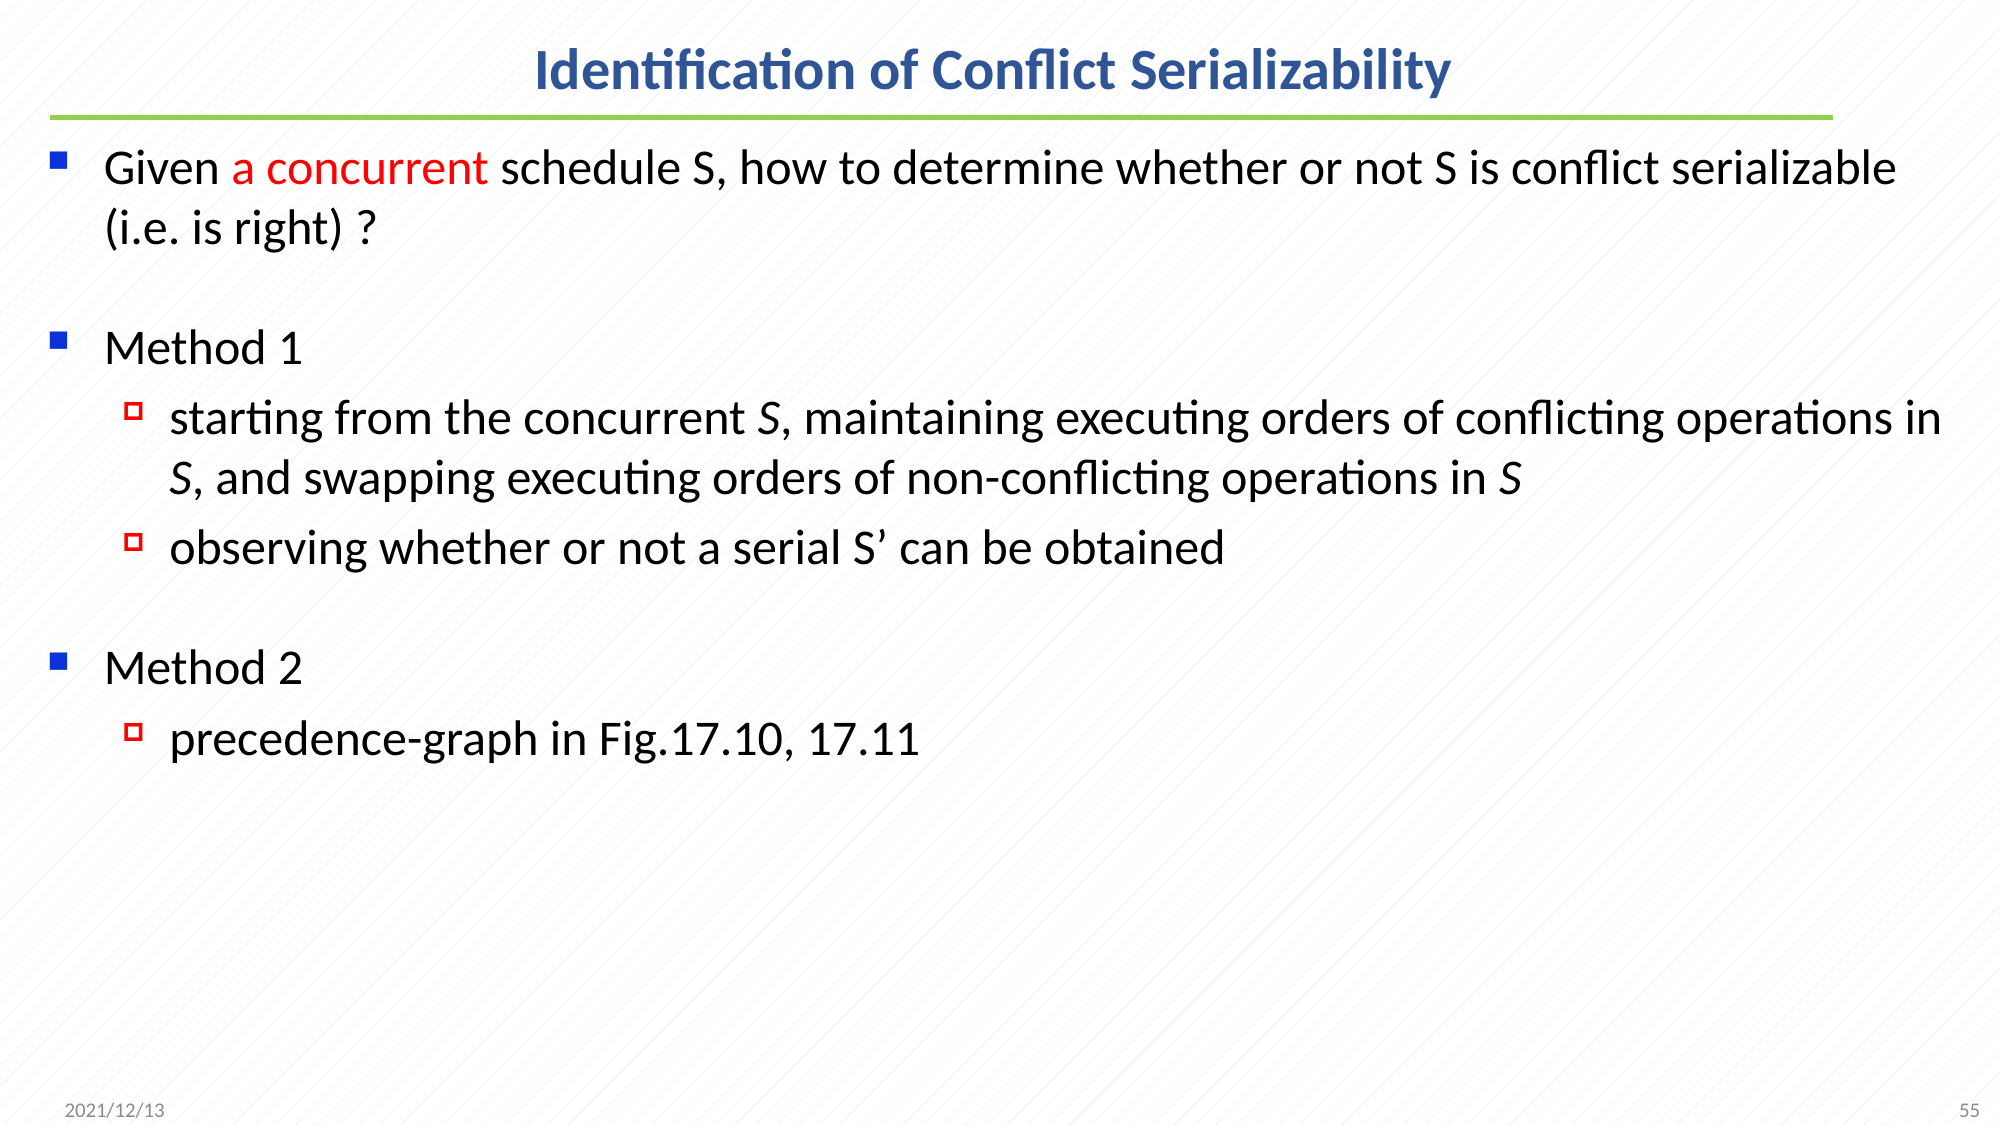

# Identification of Conflict Serializability
Given a concurrent schedule S, how to determine whether or not S is conflict serializable (i.e. is right) ?

Method 1
starting from the concurrent S, maintaining executing orders of conflicting operations in S, and swapping executing orders of non-conflicting operations in S
observing whether or not a serial S’ can be obtained

Method 2
precedence-graph in Fig.17.10, 17.11

55
2021/12/13